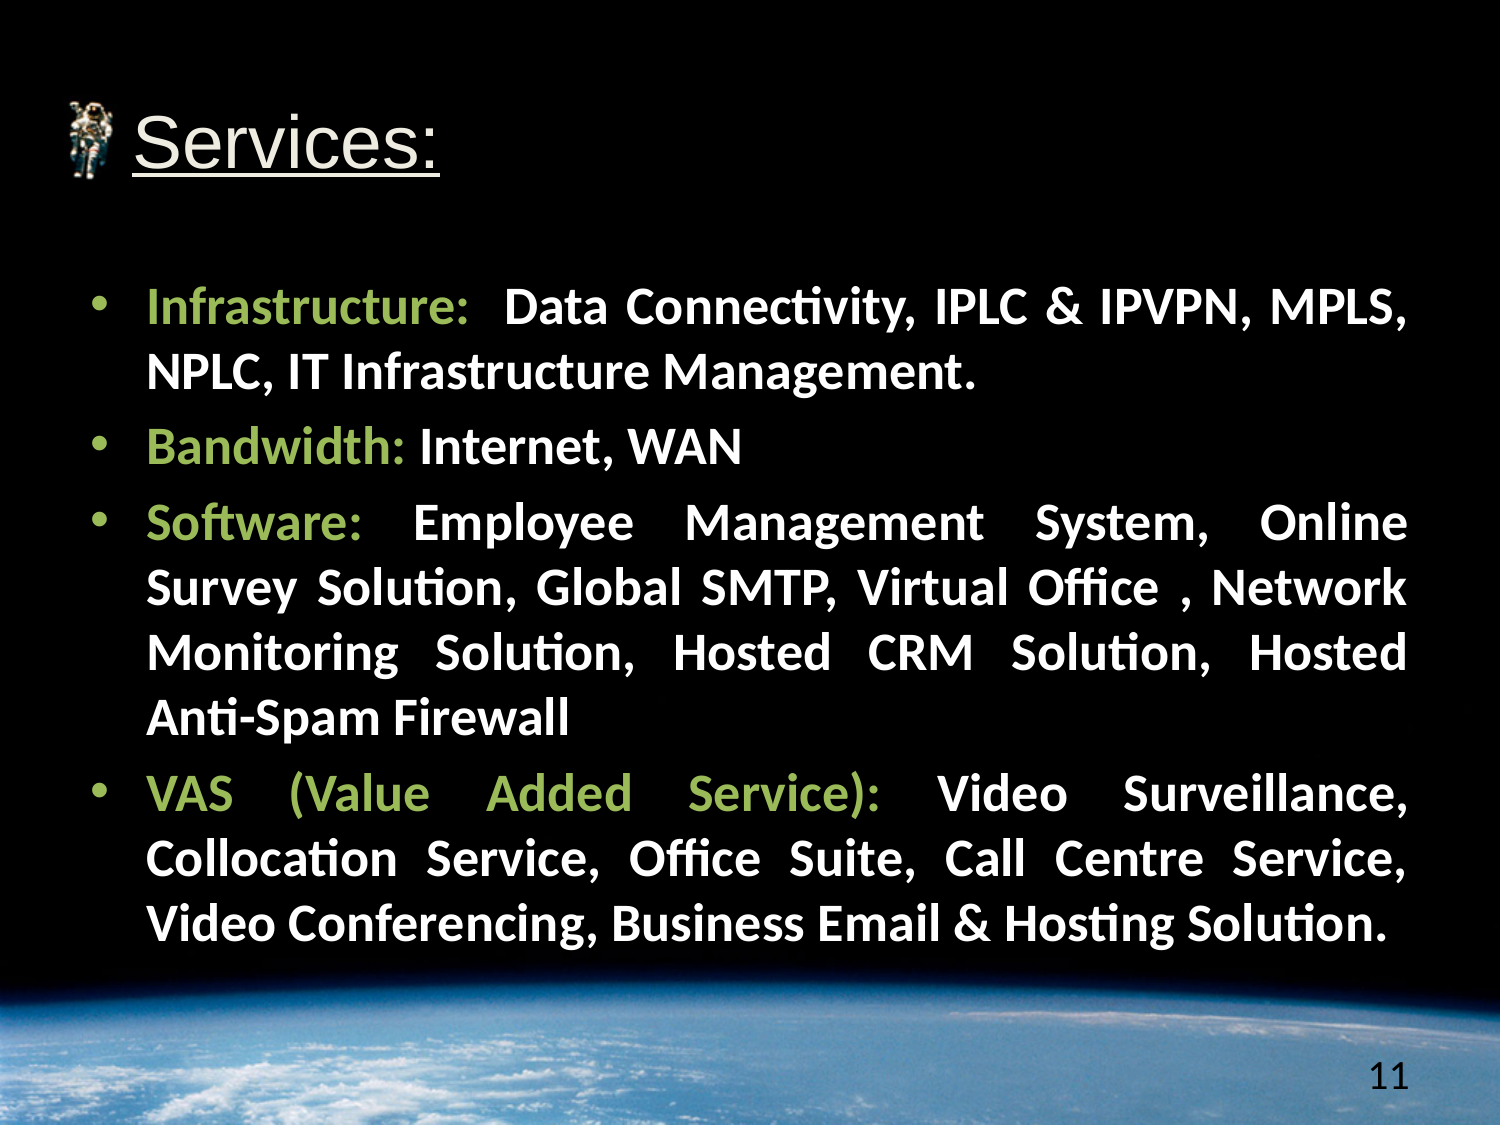

# Services:
Infrastructure:  Data Connectivity, IPLC & IPVPN, MPLS, NPLC, IT Infrastructure Management.
Bandwidth: Internet, WAN
Software: Employee Management System, Online Survey Solution, Global SMTP, Virtual Office , Network Monitoring Solution, Hosted CRM Solution, Hosted Anti-Spam Firewall
VAS (Value Added Service): Video Surveillance, Collocation Service, Office Suite, Call Centre Service, Video Conferencing, Business Email & Hosting Solution.

11